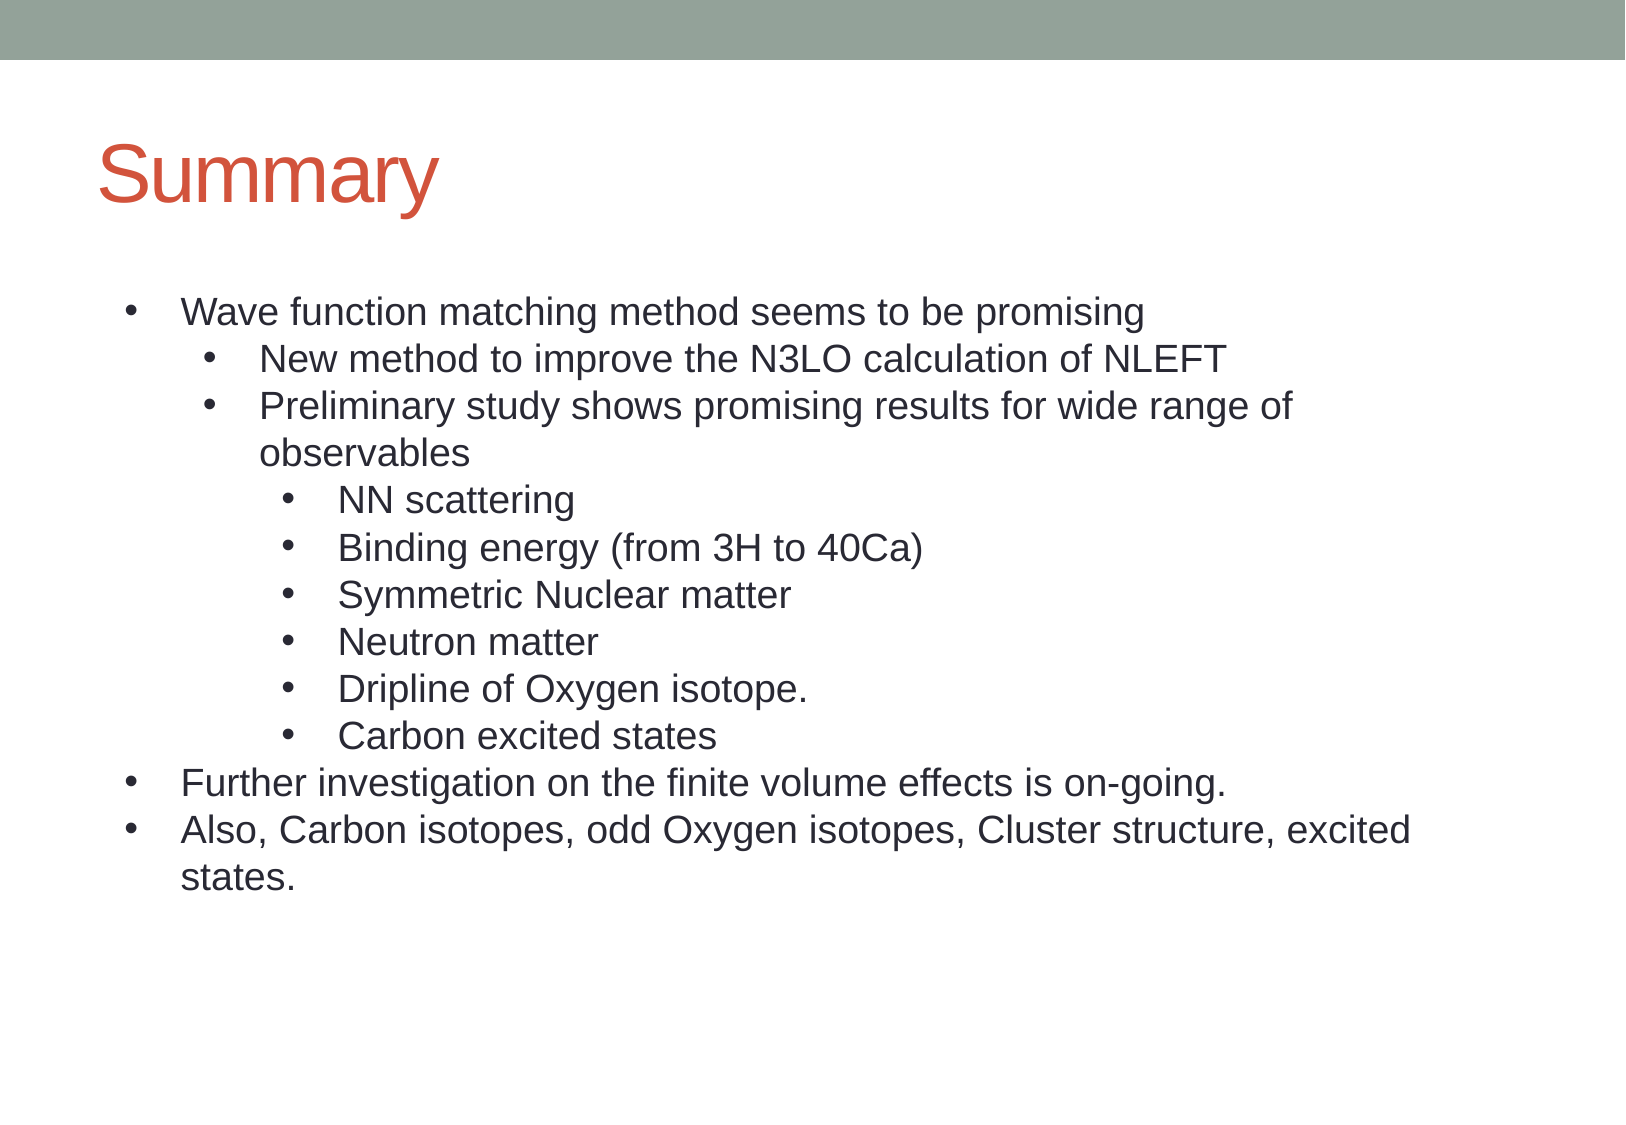

# Summary
Wave function matching method seems to be promising
New method to improve the N3LO calculation of NLEFT
Preliminary study shows promising results for wide range of observables
NN scattering
Binding energy (from 3H to 40Ca)
Symmetric Nuclear matter
Neutron matter
Dripline of Oxygen isotope.
Carbon excited states
Further investigation on the finite volume effects is on-going.
Also, Carbon isotopes, odd Oxygen isotopes, Cluster structure, excited states.